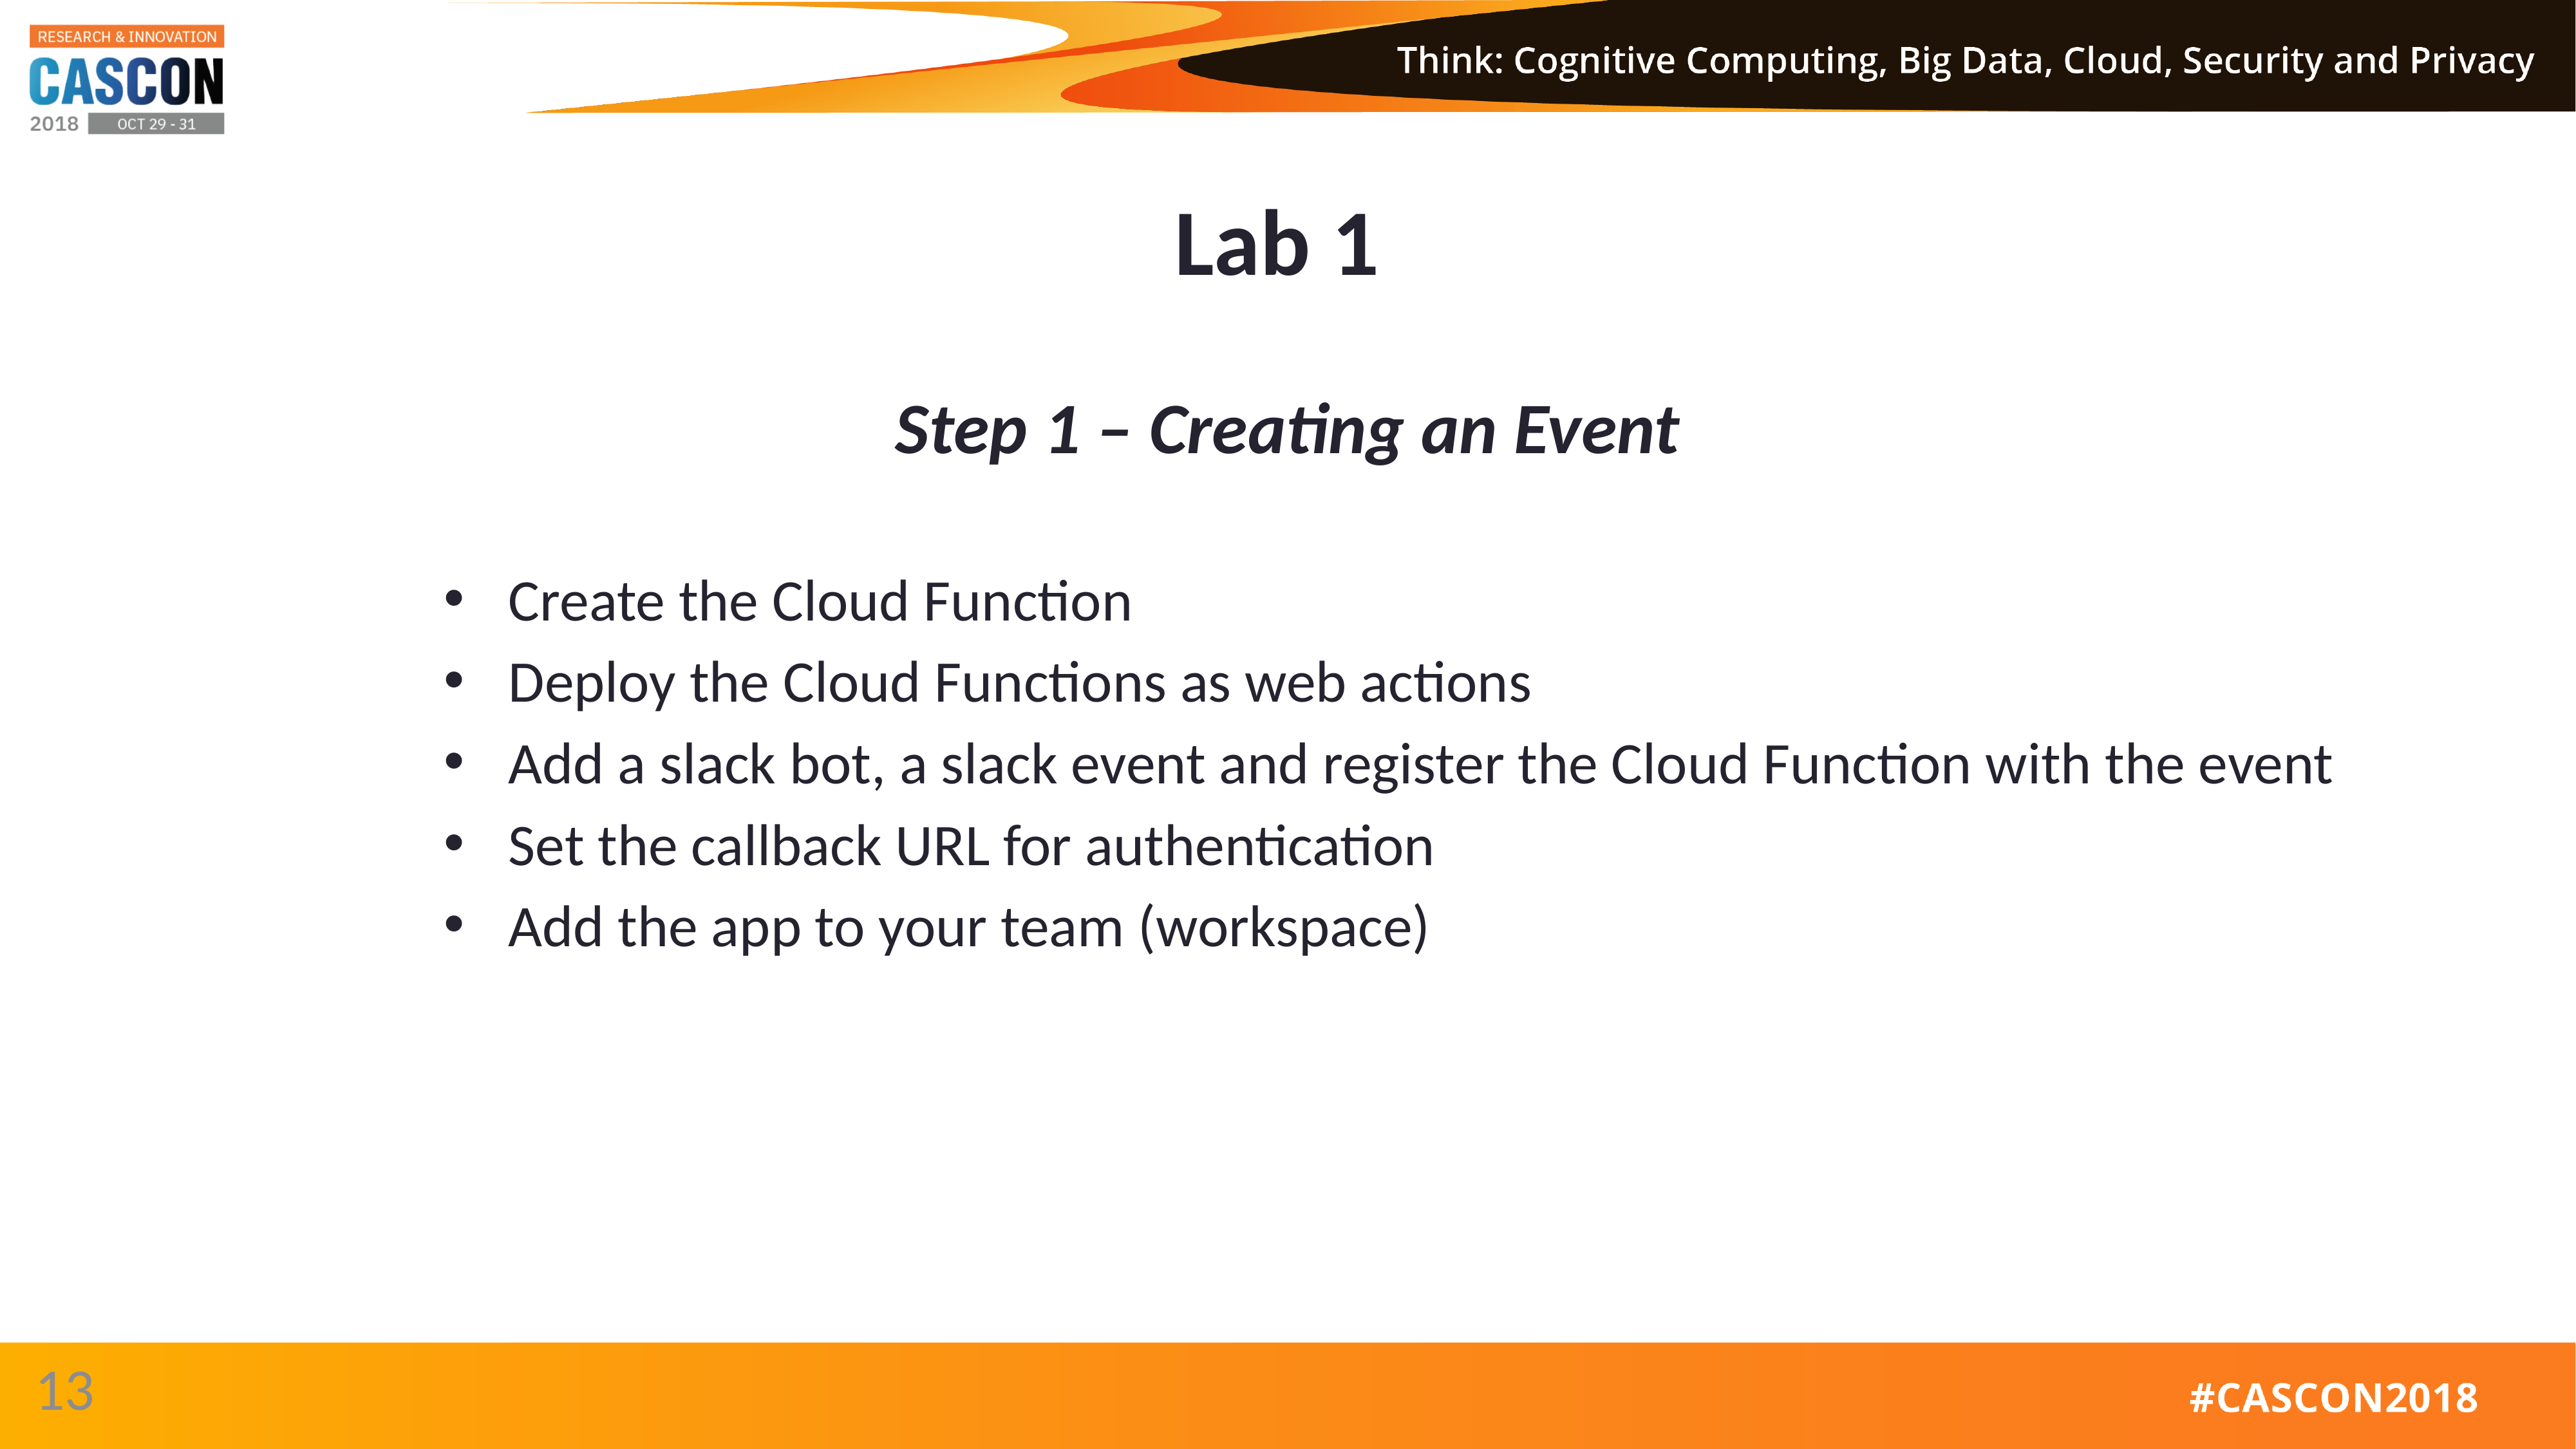

# Lab 1 Step 1 – Creating an Event
Create the Cloud Function
Deploy the Cloud Functions as web actions
Add a slack bot, a slack event and register the Cloud Function with the event
Set the callback URL for authentication
Add the app to your team (workspace)

13